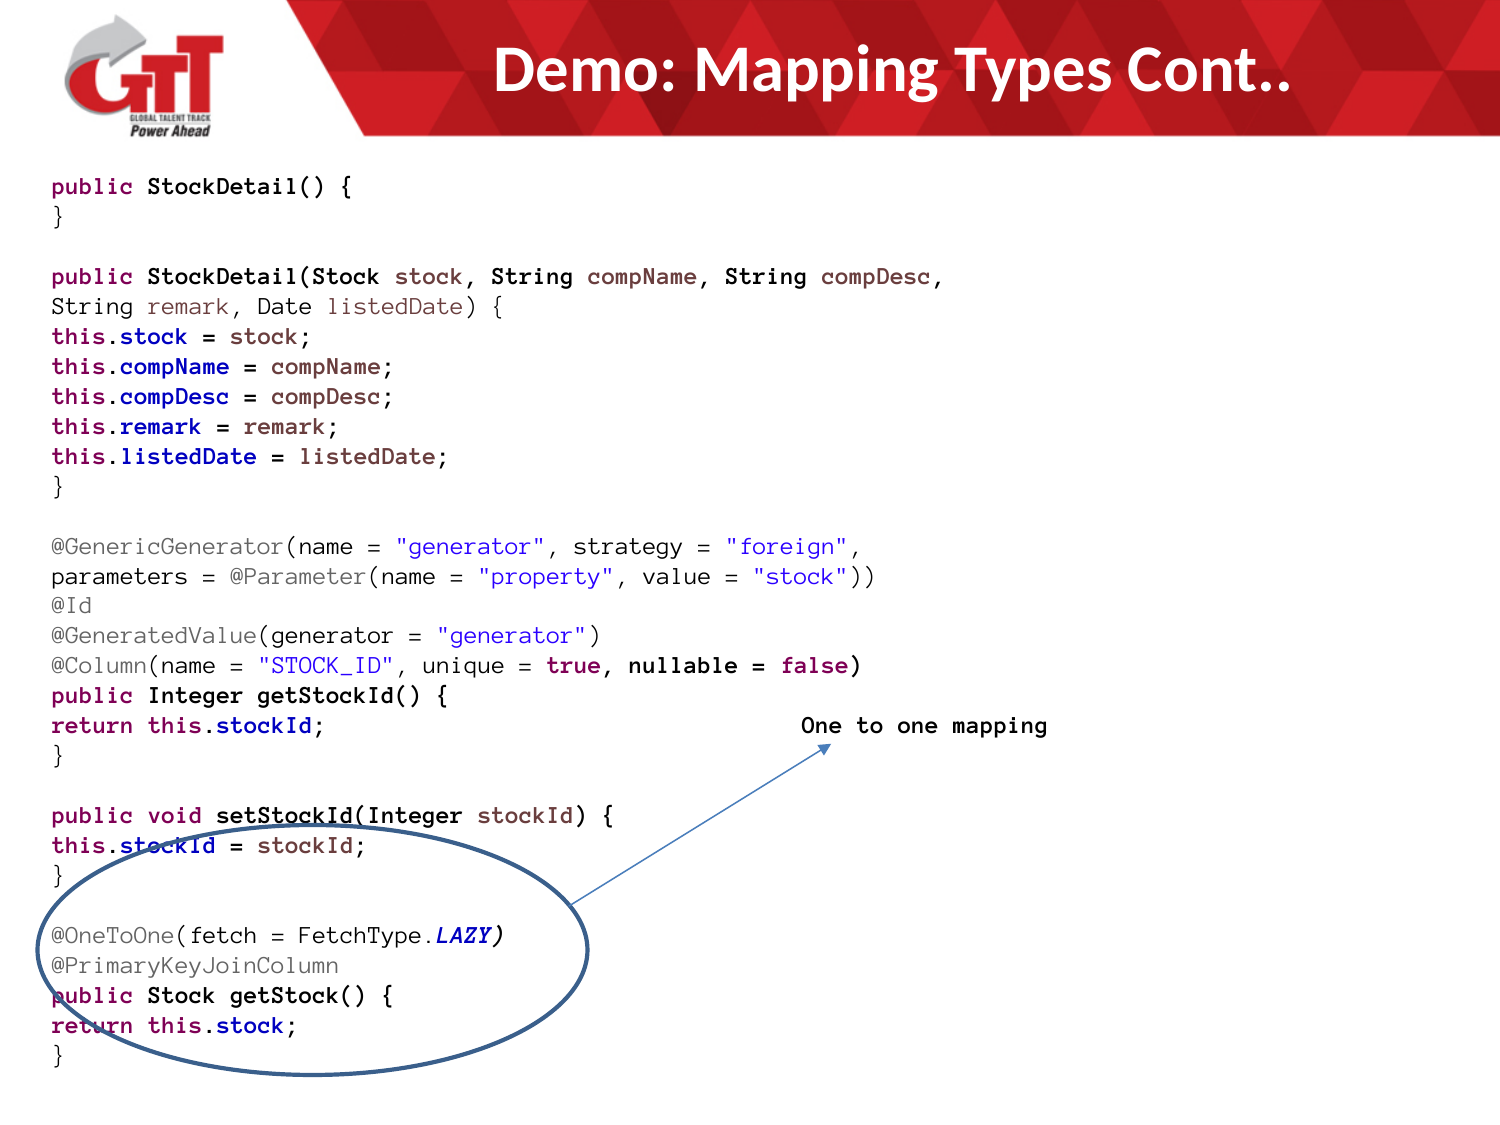

# Demo: Mapping Types Cont..
public StockDetail() {
}

public StockDetail(Stock stock, String compName, String compDesc,
String remark, Date listedDate) {
this.stock = stock;
this.compName = compName;
this.compDesc = compDesc;
this.remark = remark;
this.listedDate = listedDate;
}

@GenericGenerator(name = "generator", strategy = "foreign",
parameters = @Parameter(name = "property", value = "stock"))
@Id
@GeneratedValue(generator = "generator")
@Column(name = "STOCK_ID", unique = true, nullable = false)
public Integer getStockId() {
return this.stockId;				One to one mapping
}

public void setStockId(Integer stockId) {
this.stockId = stockId;
}

@OneToOne(fetch = FetchType.LAZY)
@PrimaryKeyJoinColumn
public Stock getStock() {
return this.stock;
}